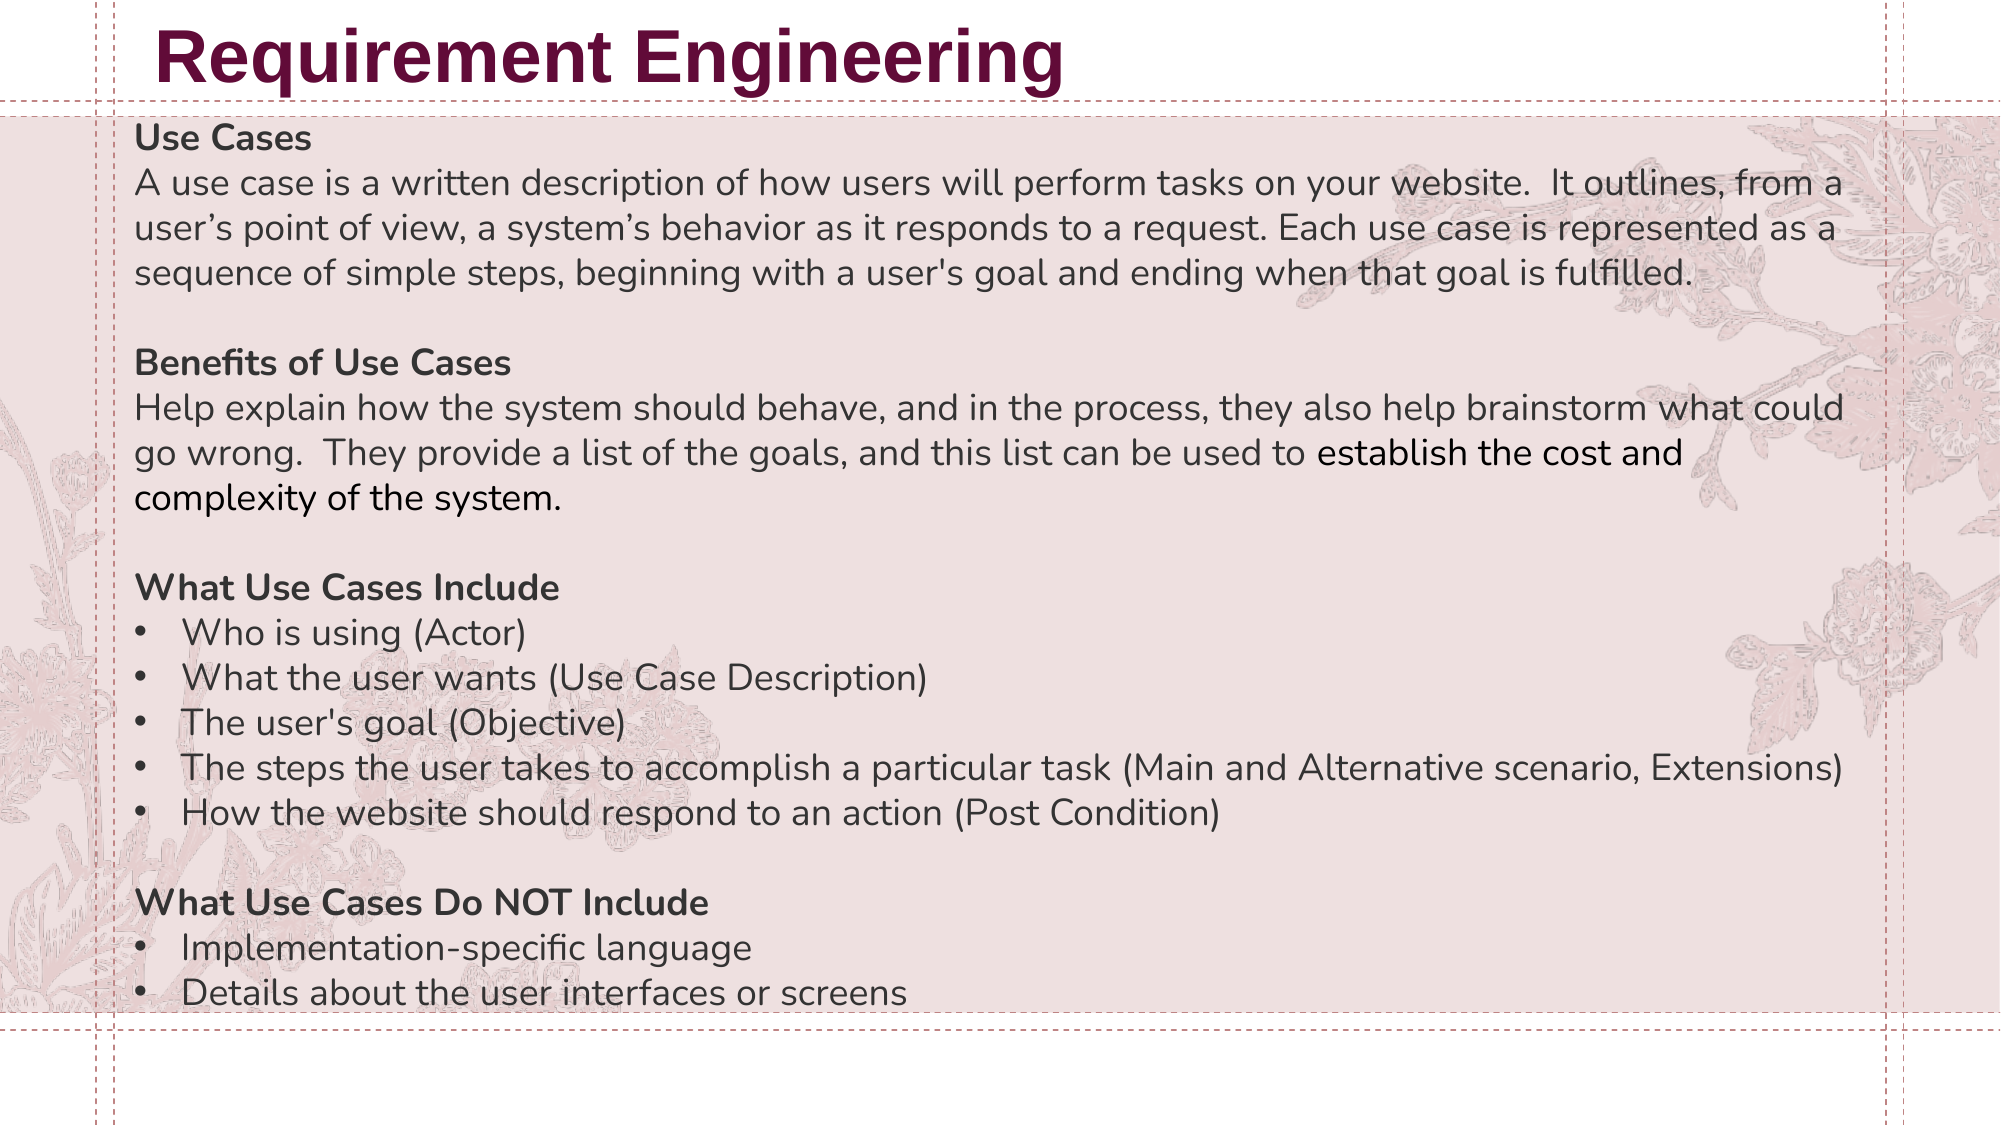

Requirement Engineering
Use Cases
A use case is a written description of how users will perform tasks on your website.  It outlines, from a user’s point of view, a system’s behavior as it responds to a request. Each use case is represented as a sequence of simple steps, beginning with a user's goal and ending when that goal is fulfilled.

Benefits of Use Cases
Help explain how the system should behave, and in the process, they also help brainstorm what could go wrong.  They provide a list of the goals, and this list can be used to establish the cost and complexity of the system.

What Use Cases Include
Who is using (Actor)
What the user wants (Use Case Description)
The user's goal (Objective)
The steps the user takes to accomplish a particular task (Main and Alternative scenario, Extensions)
How the website should respond to an action (Post Condition)

What Use Cases Do NOT Include
Implementation-specific language
Details about the user interfaces or screens